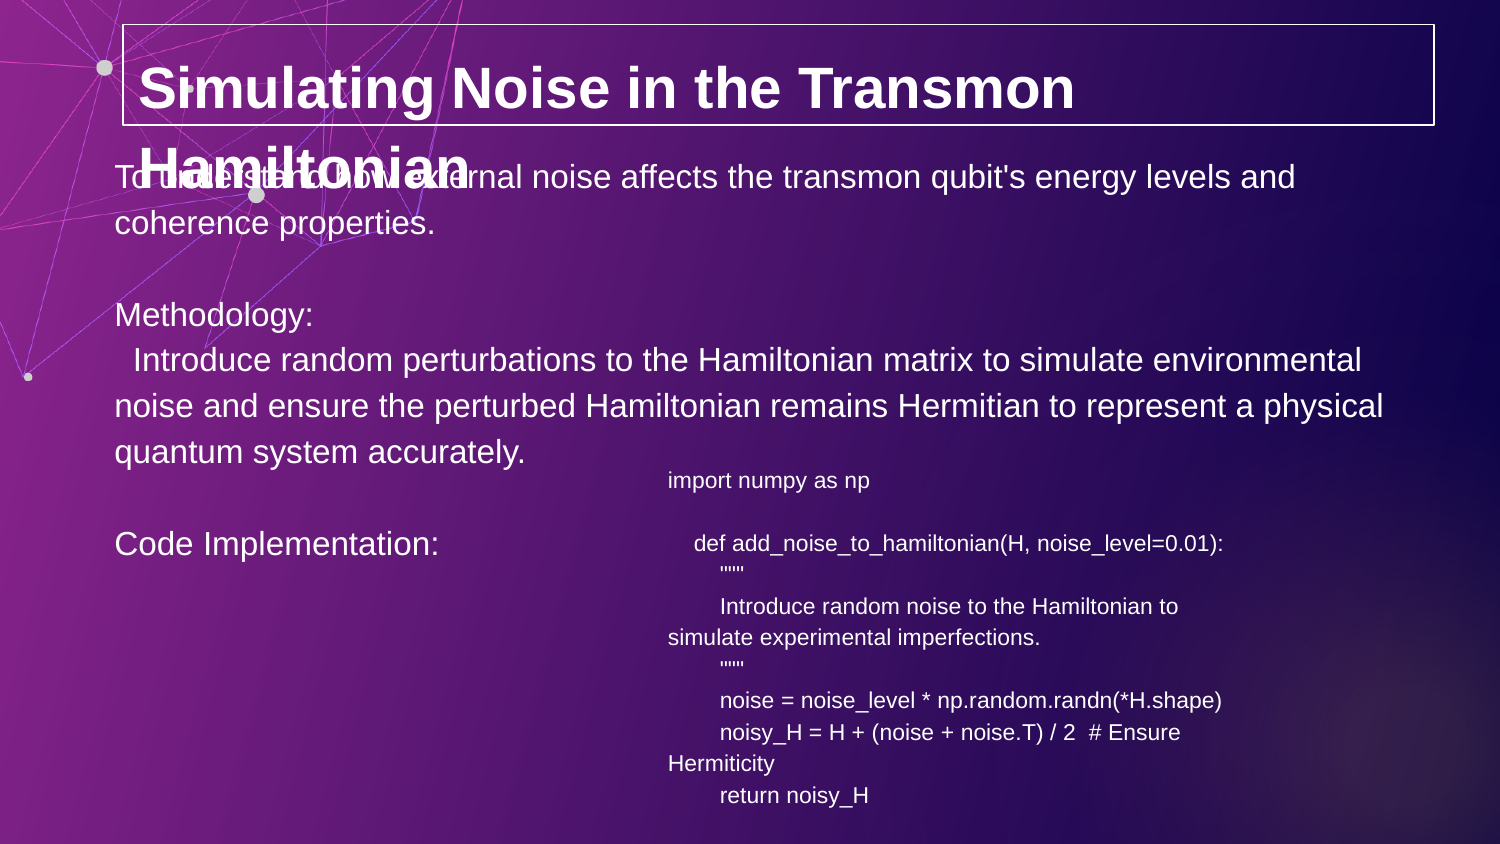

Simulating Noise in the Transmon Hamiltonian
To understand how external noise affects the transmon qubit's energy levels and coherence properties.

Methodology:
  Introduce random perturbations to the Hamiltonian matrix to simulate environmental noise and ensure the perturbed Hamiltonian remains Hermitian to represent a physical quantum system accurately.

Code Implementation:

import numpy as np

    def add_noise_to_hamiltonian(H, noise_level=0.01):
        """
        Introduce random noise to the Hamiltonian to simulate experimental imperfections.
        """
        noise = noise_level * np.random.randn(*H.shape)
        noisy_H = H + (noise + noise.T) / 2  # Ensure Hermiticity
        return noisy_H